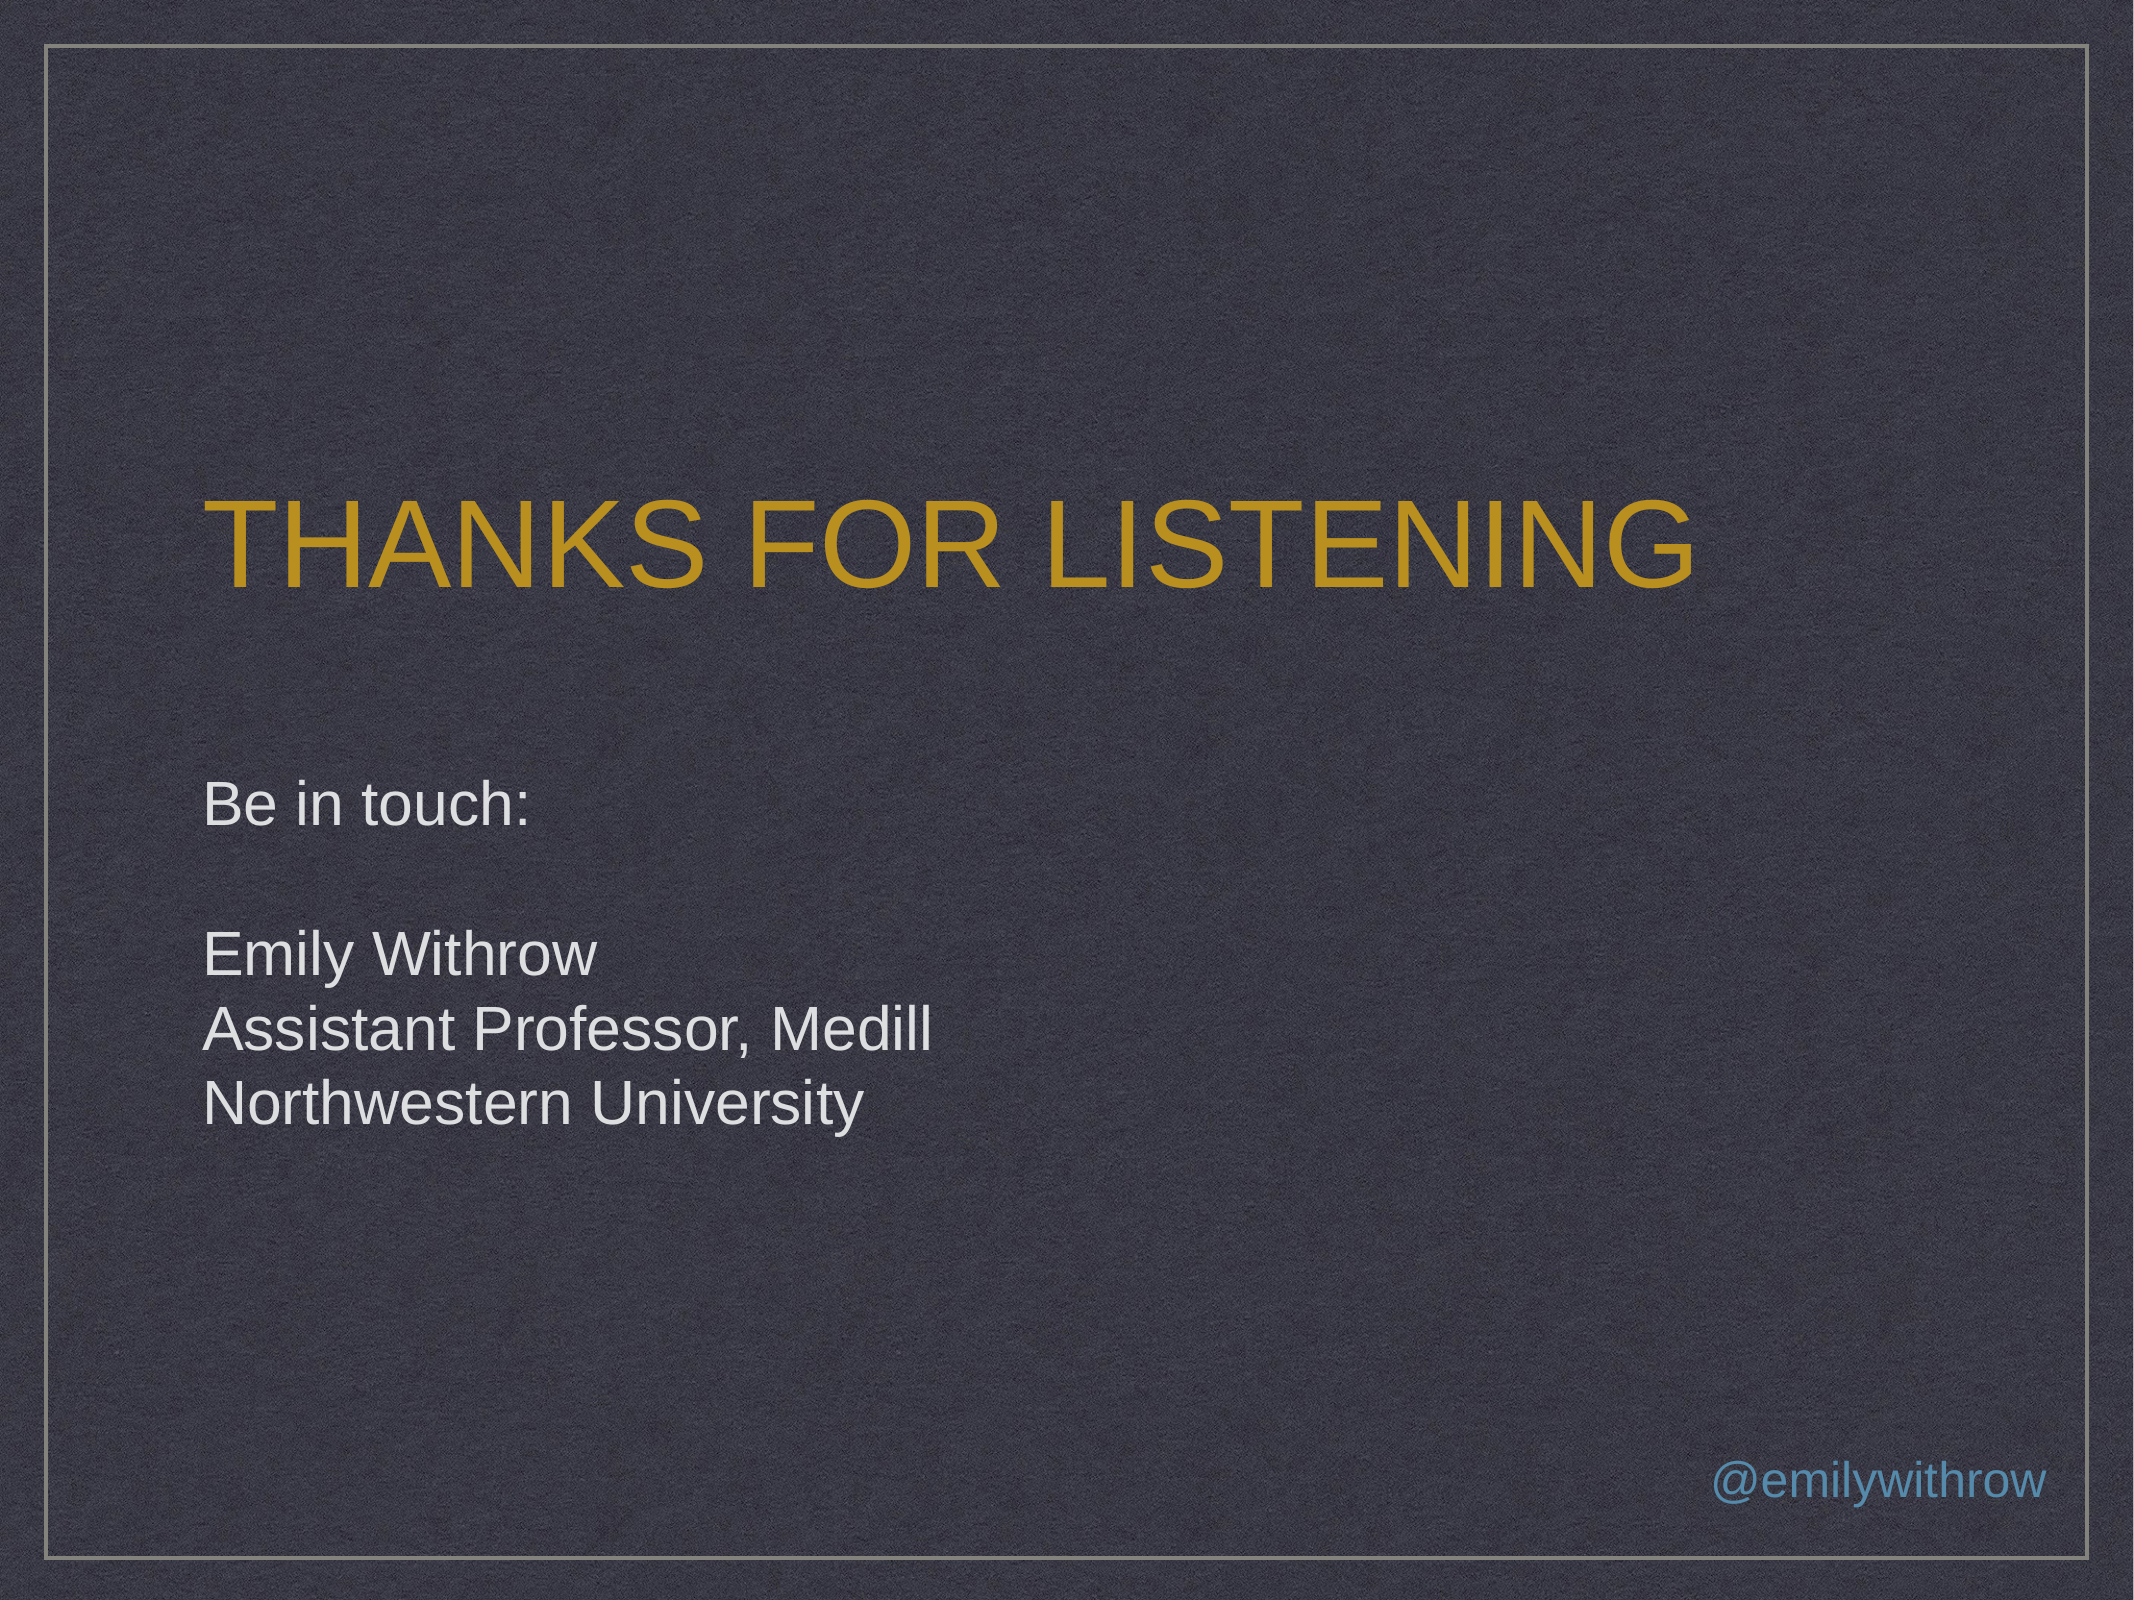

# THANKS FOR LISTENING

Be in touch:

Emily Withrow
Assistant Professor, Medill
Northwestern University